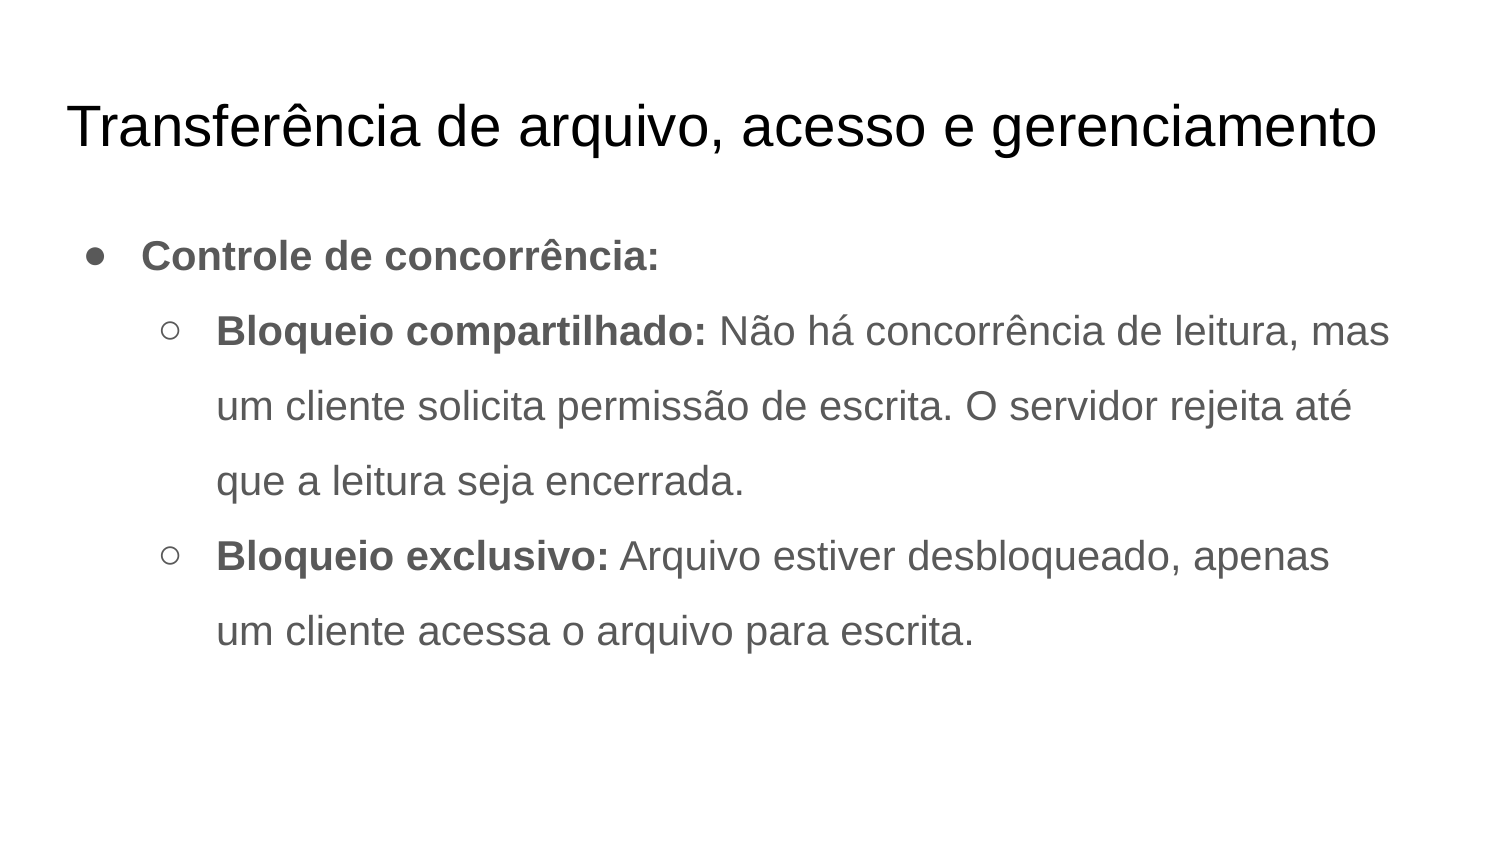

# Transferência de arquivo, acesso e gerenciamento
Controle de concorrência:
Bloqueio compartilhado: Não há concorrência de leitura, mas um cliente solicita permissão de escrita. O servidor rejeita até que a leitura seja encerrada.
Bloqueio exclusivo: Arquivo estiver desbloqueado, apenas um cliente acessa o arquivo para escrita.